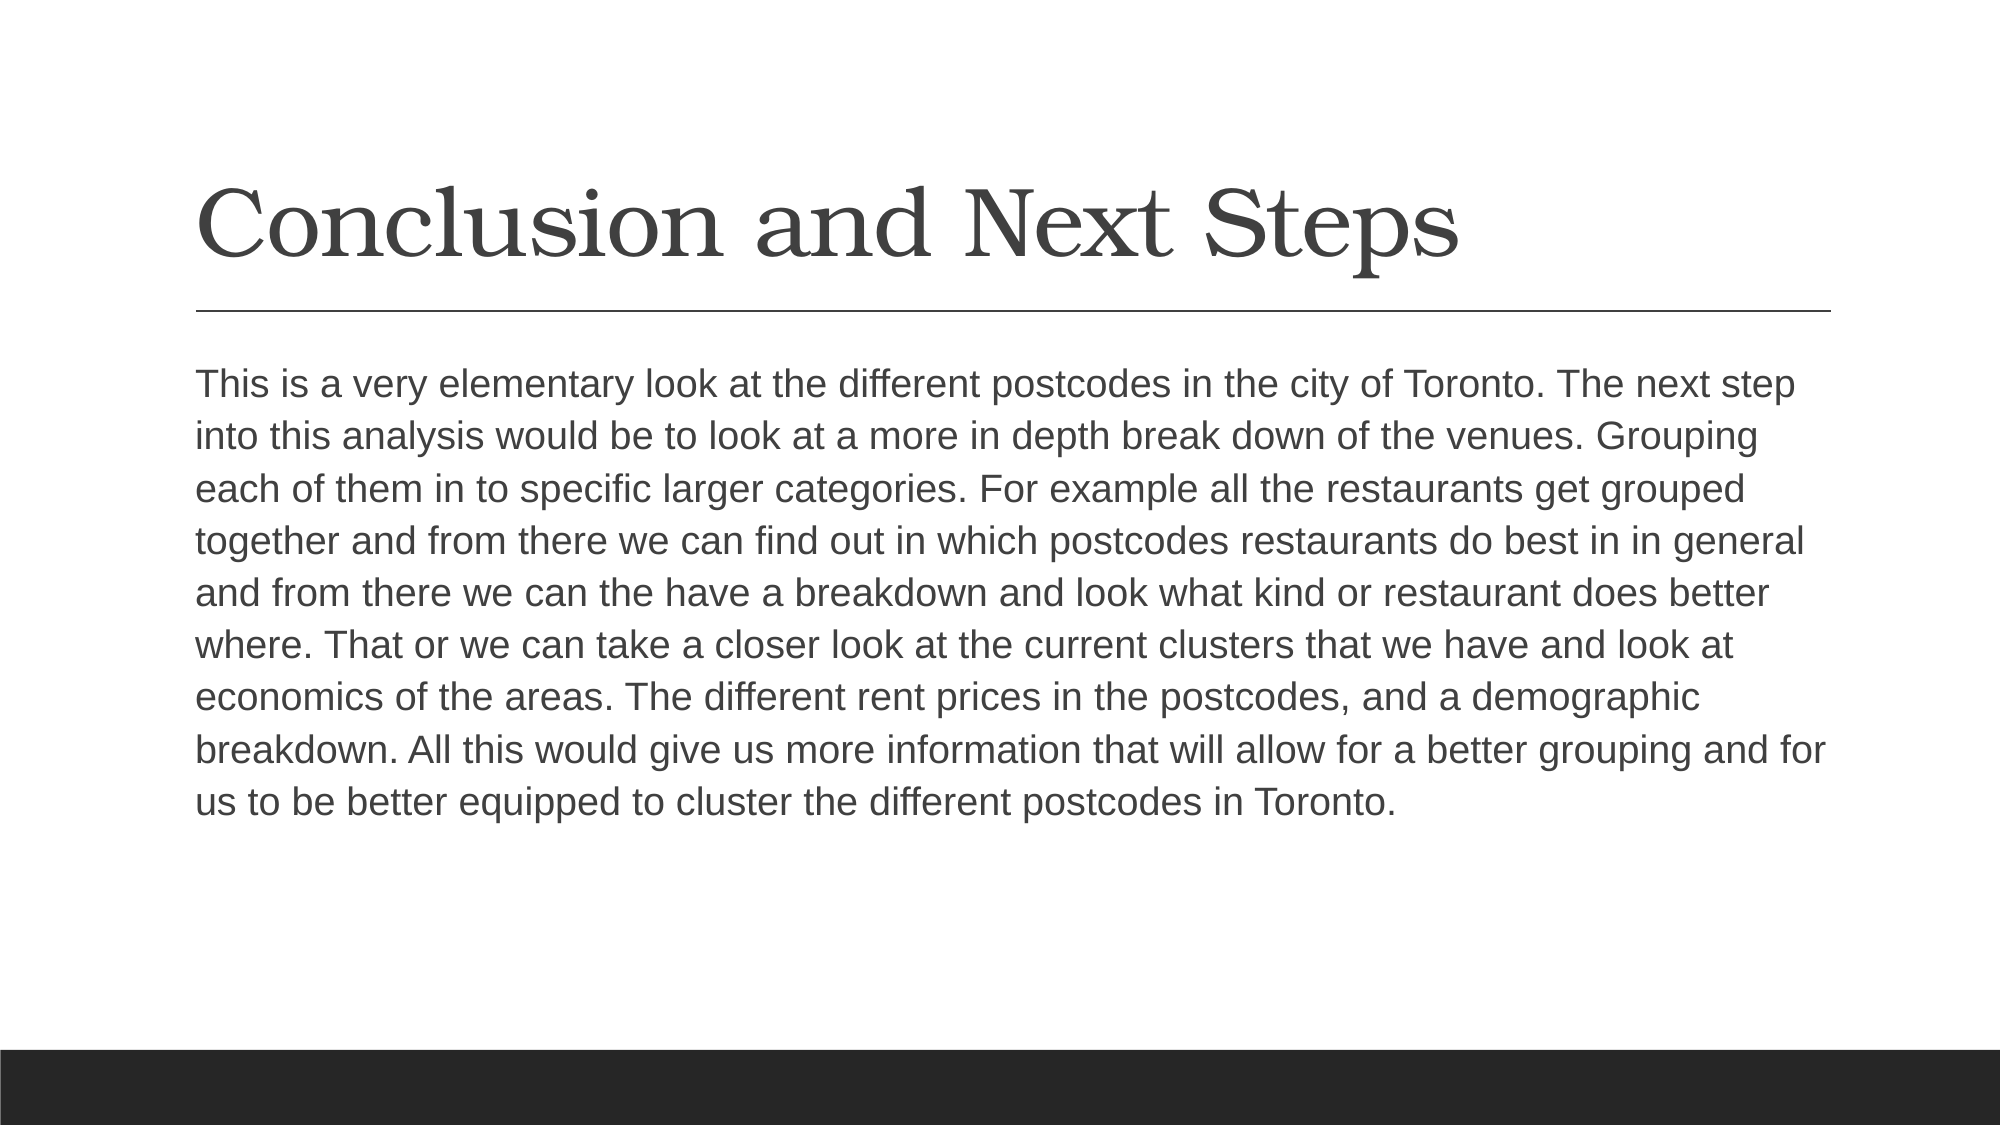

# Conclusion and Next Steps
This is a very elementary look at the different postcodes in the city of Toronto. The next step into this analysis would be to look at a more in depth break down of the venues. Grouping each of them in to specific larger categories. For example all the restaurants get grouped together and from there we can find out in which postcodes restaurants do best in in general and from there we can the have a breakdown and look what kind or restaurant does better where. That or we can take a closer look at the current clusters that we have and look at economics of the areas. The different rent prices in the postcodes, and a demographic breakdown. All this would give us more information that will allow for a better grouping and for us to be better equipped to cluster the different postcodes in Toronto.